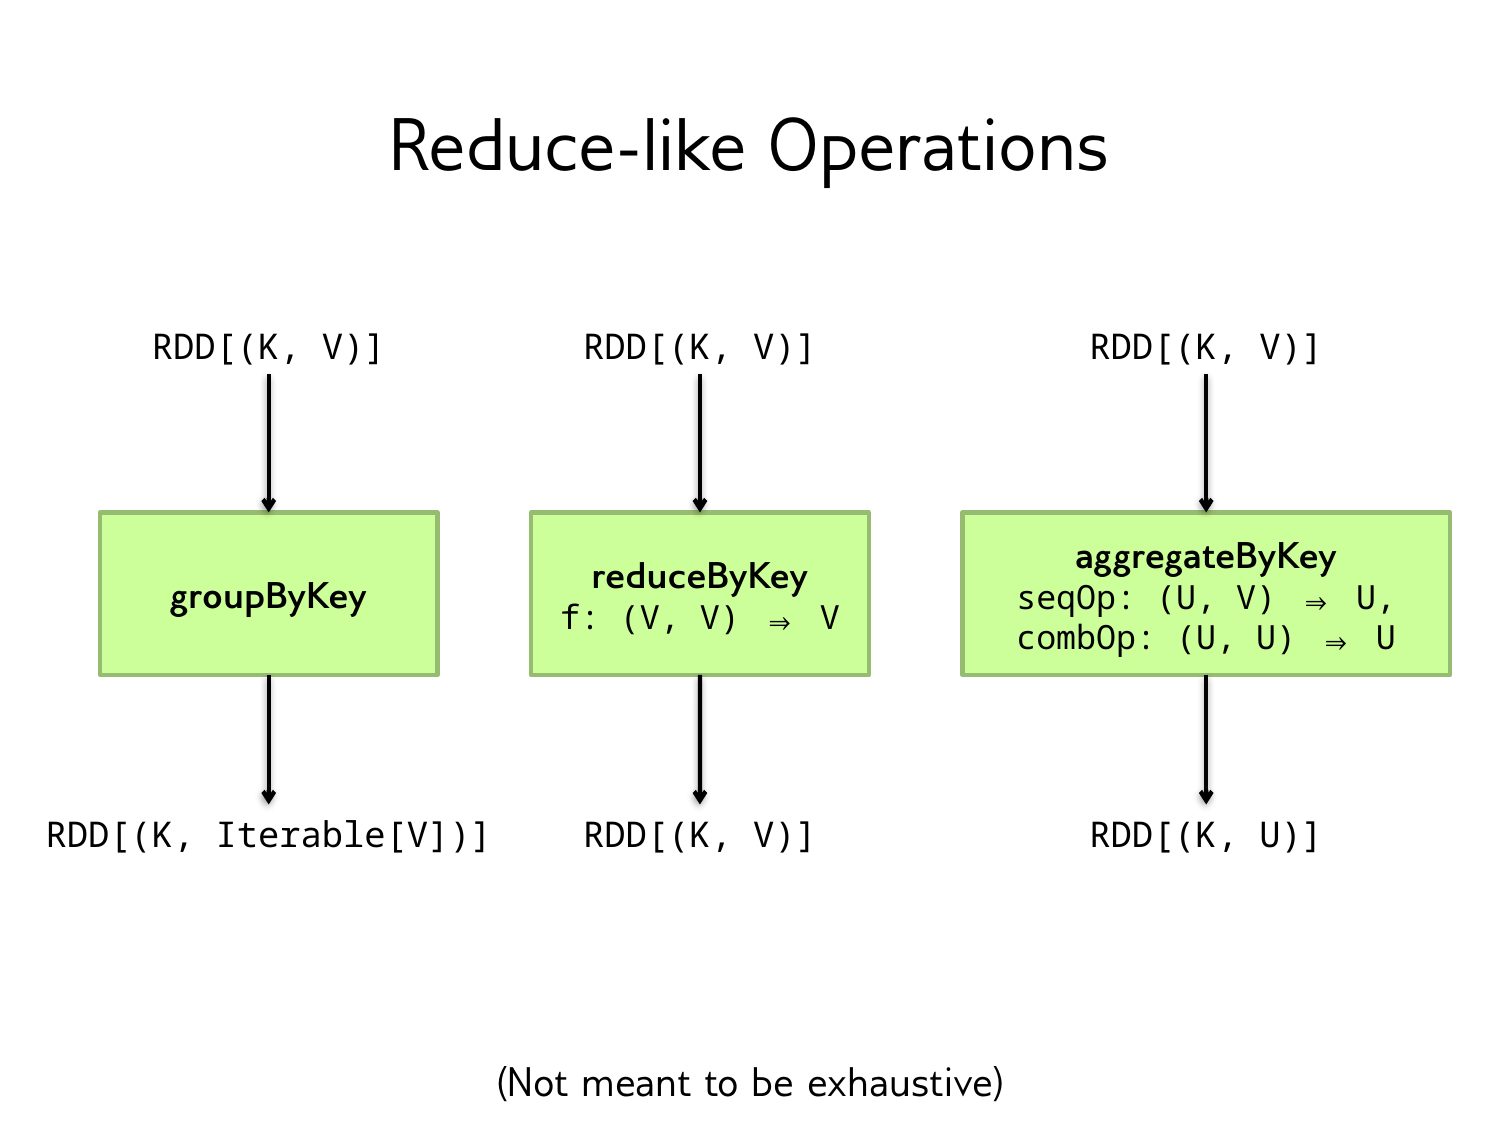

Reduce-like Operations
RDD[(K, V)]
groupByKey
RDD[(K, Iterable[V])]
RDD[(K, V)]
reduceByKey
f: (V, V) ⇒ V
RDD[(K, V)]
RDD[(K, V)]
aggregateByKey
seqOp: (U, V) ⇒ U, combOp: (U, U) ⇒ U
RDD[(K, U)]
(Not meant to be exhaustive)